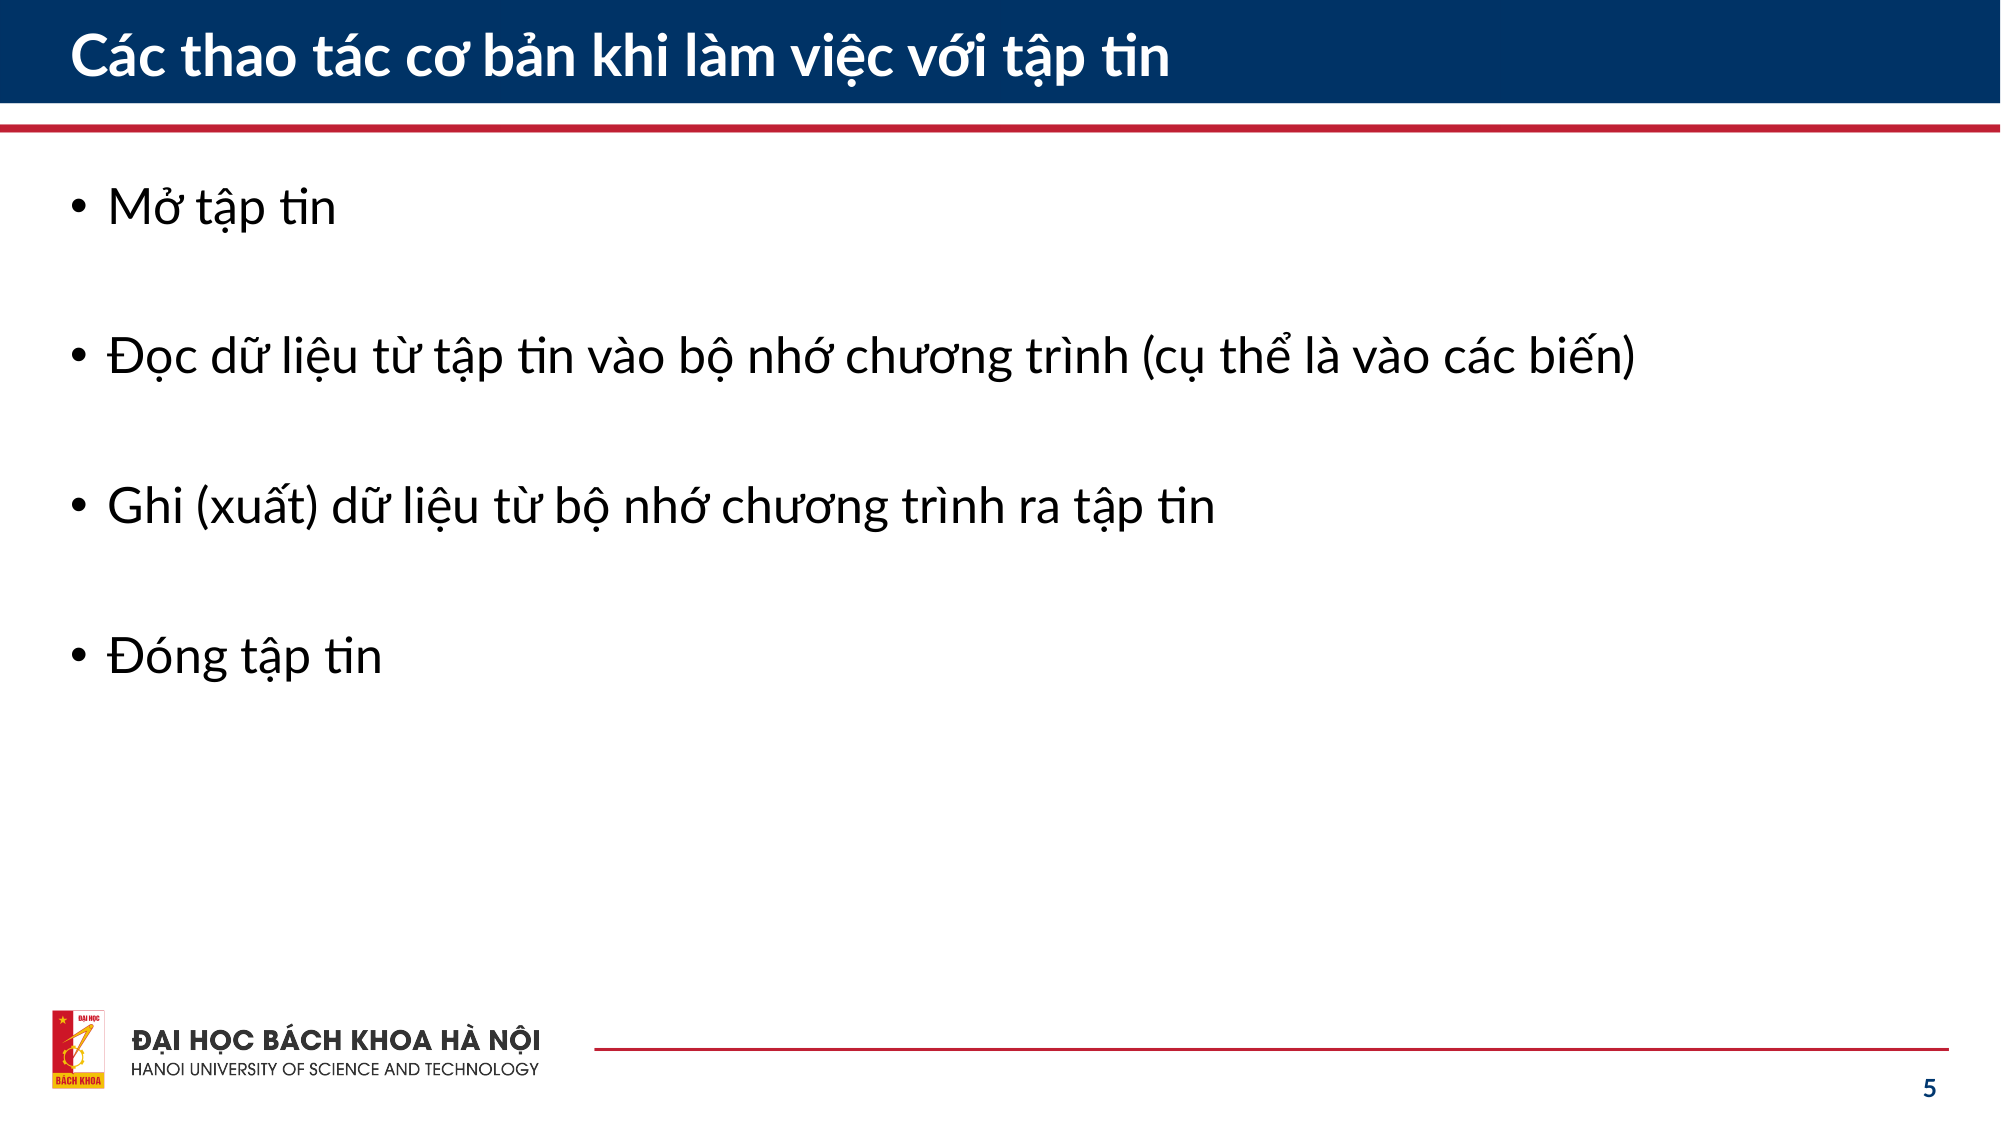

# Các thao tác cơ bản khi làm việc với tập tin
Mở tập tin

Đọc dữ liệu từ tập tin vào bộ nhớ chương trình (cụ thể là vào các biến)

Ghi (xuất) dữ liệu từ bộ nhớ chương trình ra tập tin

Đóng tập tin

5